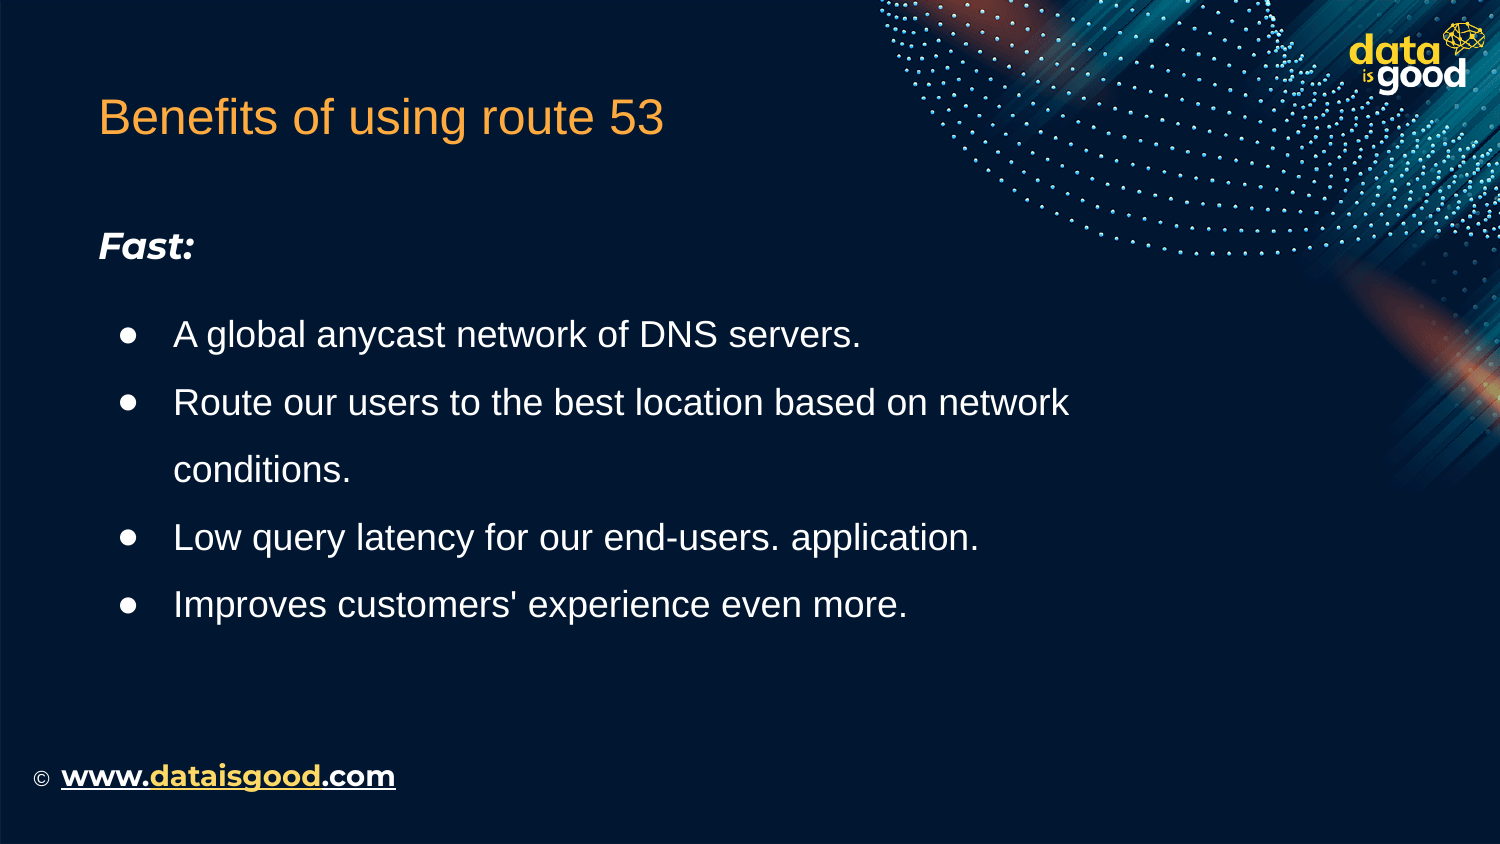

# Benefits of using route 53
Fast:
A global anycast network of DNS servers.
Route our users to the best location based on network conditions.
Low query latency for our end-users. application.
Improves customers' experience even more.